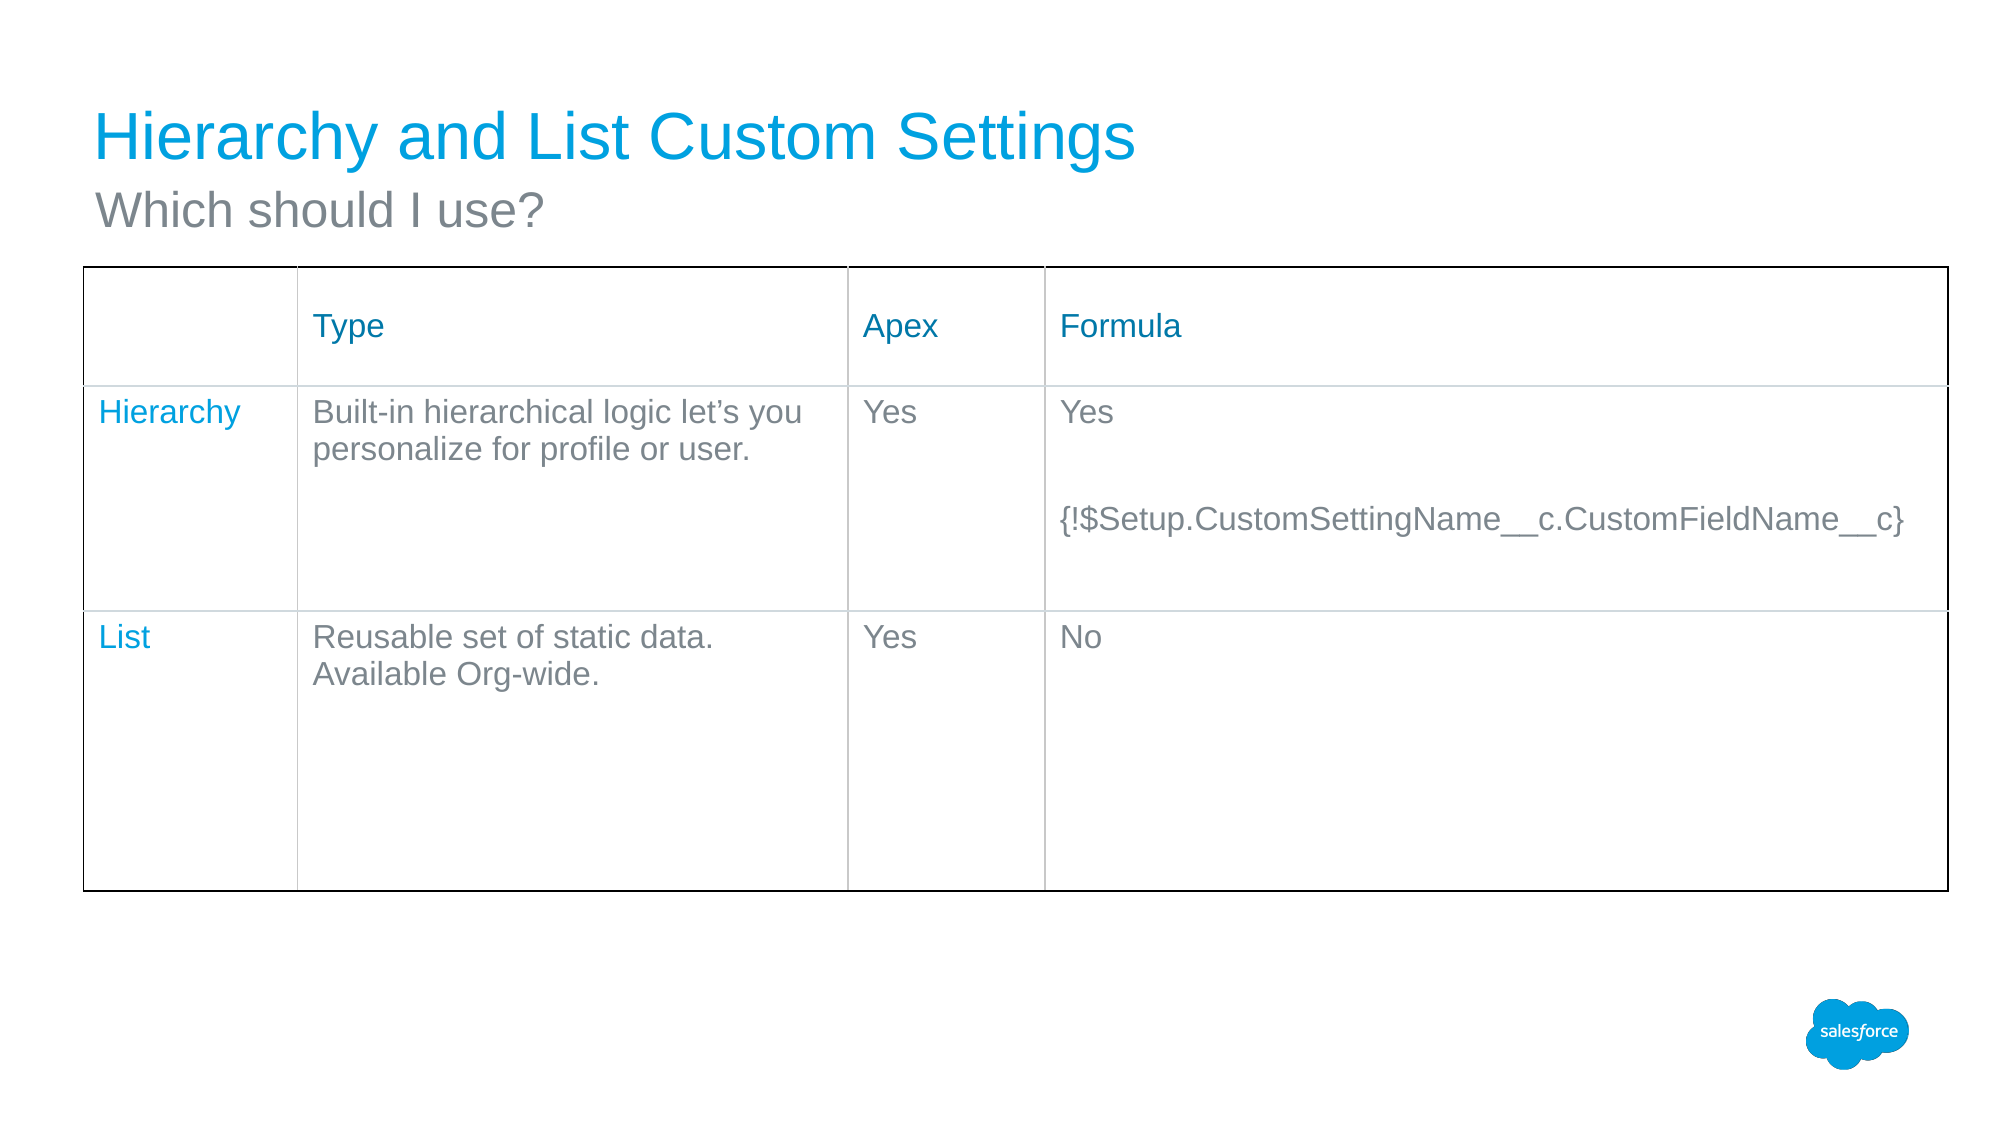

# Hierarchy and List Custom Settings
Which should I use?
|  | Type | Apex | Formula |
| --- | --- | --- | --- |
| Hierarchy | Built-in hierarchical logic let’s you personalize for profile or user. | Yes | Yes {!$Setup.CustomSettingName\_\_c.CustomFieldName\_\_c} |
| List | Reusable set of static data. Available Org-wide. | Yes | No |